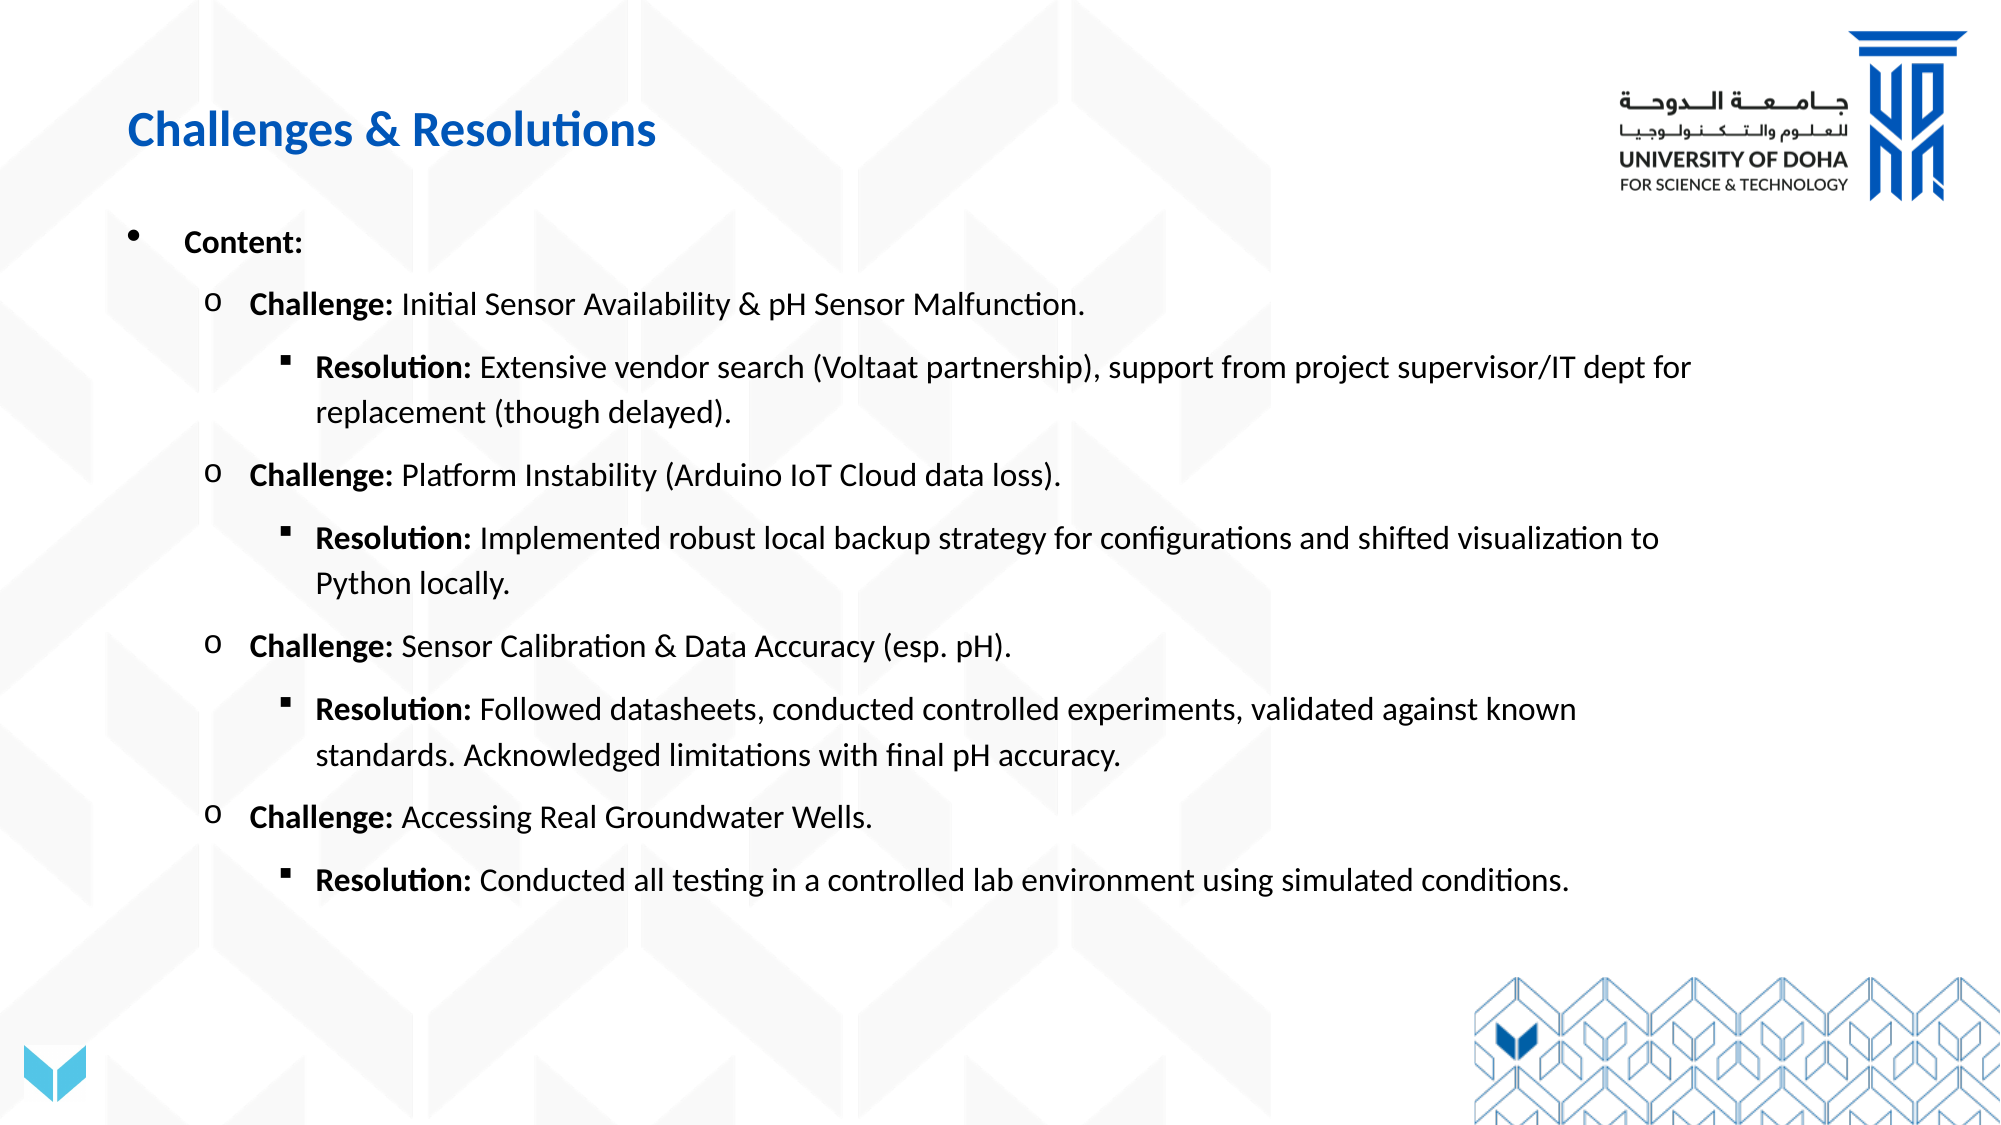

# Challenges & Resolutions
Content:
Challenge: Initial Sensor Availability & pH Sensor Malfunction.
Resolution: Extensive vendor search (Voltaat partnership), support from project supervisor/IT dept for replacement (though delayed).
Challenge: Platform Instability (Arduino IoT Cloud data loss).
Resolution: Implemented robust local backup strategy for configurations and shifted visualization to Python locally.
Challenge: Sensor Calibration & Data Accuracy (esp. pH).
Resolution: Followed datasheets, conducted controlled experiments, validated against known standards. Acknowledged limitations with final pH accuracy.
Challenge: Accessing Real Groundwater Wells.
Resolution: Conducted all testing in a controlled lab environment using simulated conditions.